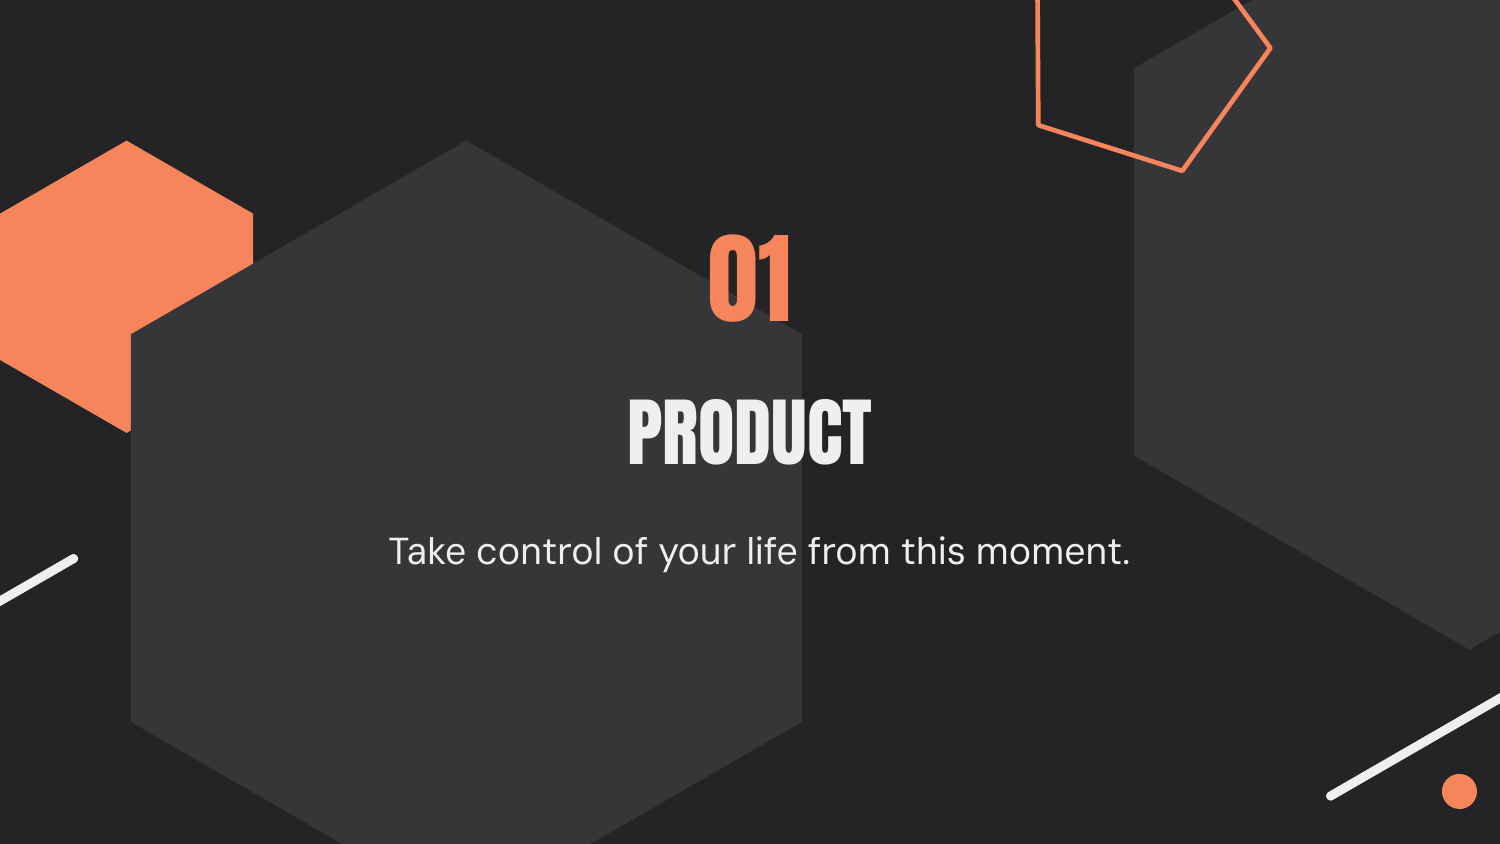

01
# PRODUCT
Take control of your life from this moment.